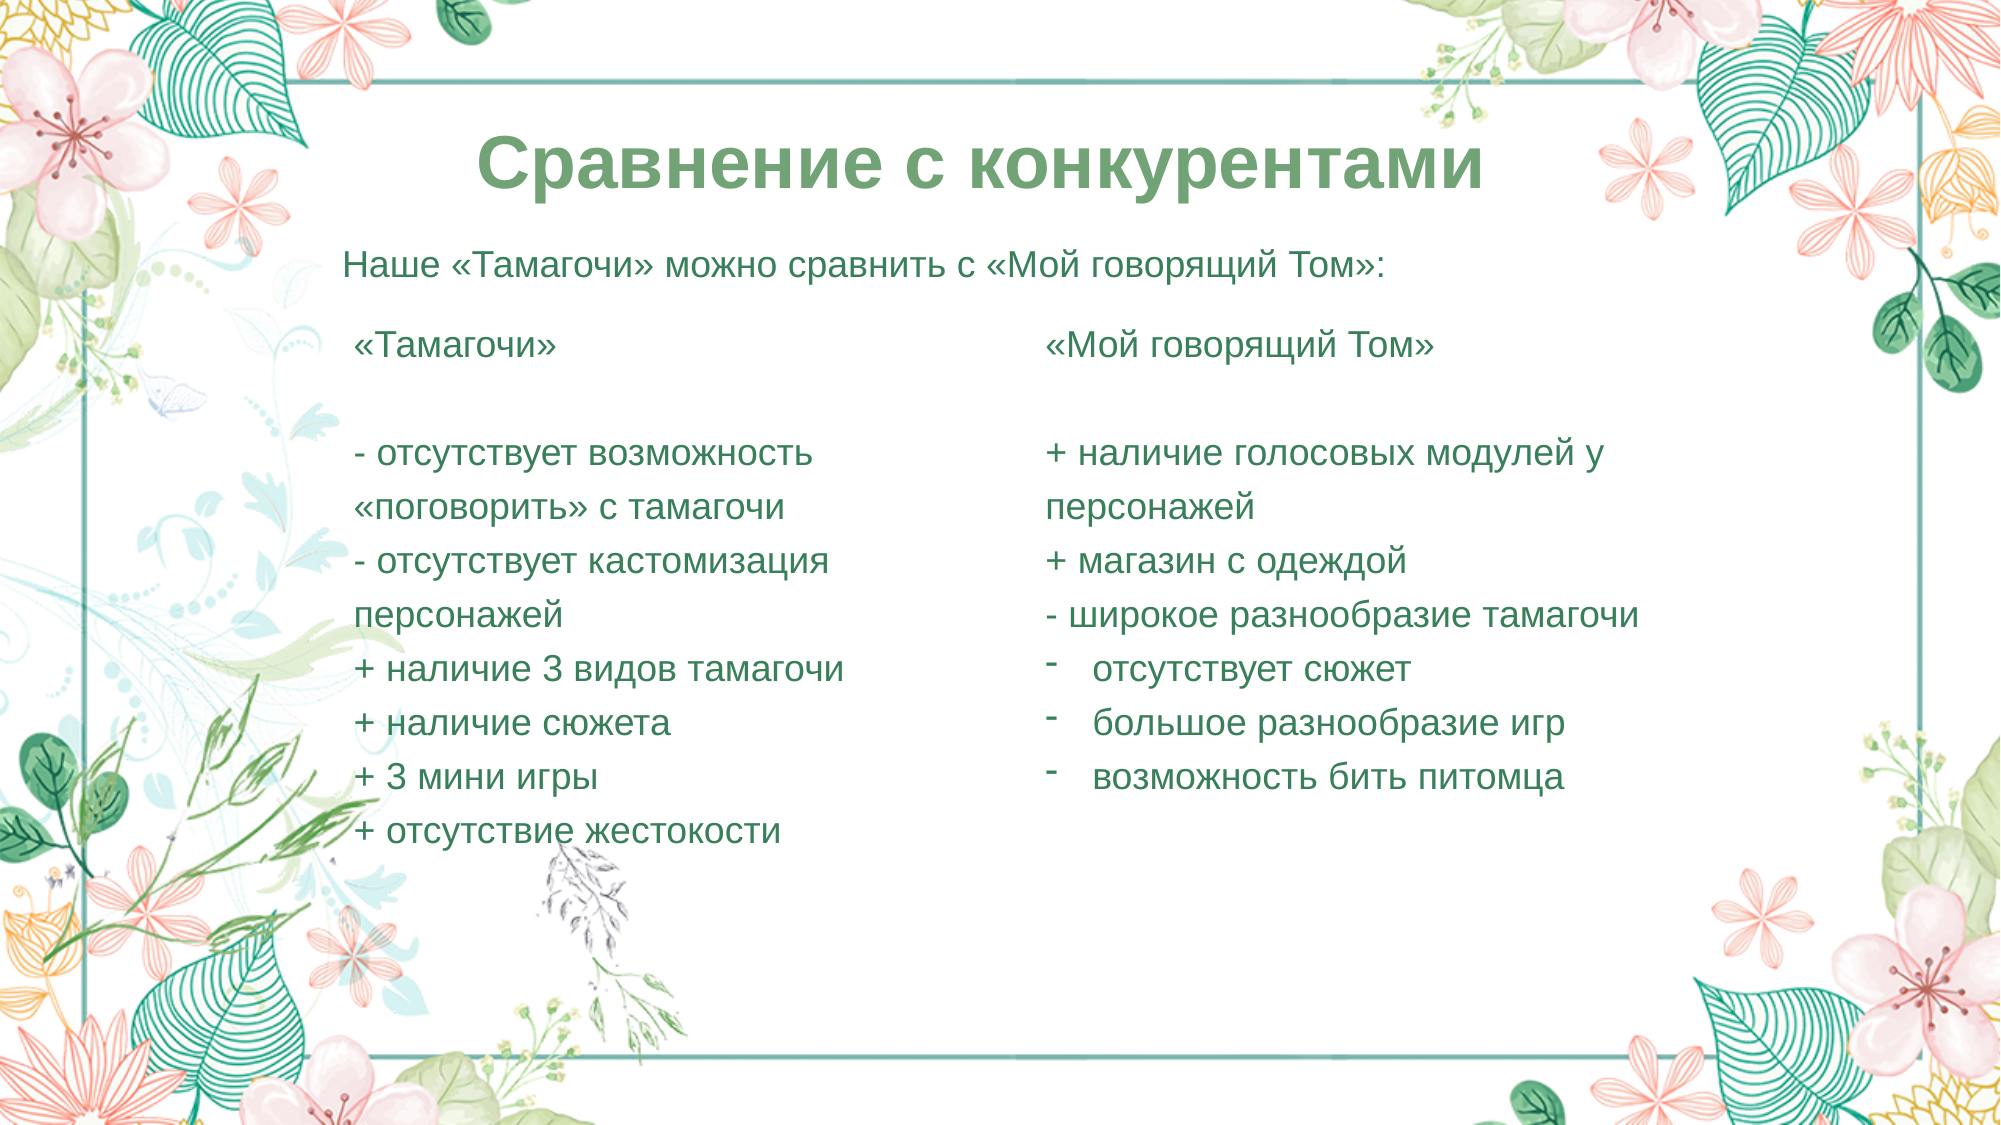

Сравнение с конкурентами
Наше «Тамагочи» можно сравнить с «Мой говорящий Том»:
«Тамагочи»

- отсутствует возможность «поговорить» с тамагочи
- отсутствует кастомизация персонажей
+ наличие 3 видов тамагочи
+ наличие сюжета
+ 3 мини игры
+ отсутствие жестокости
«Мой говорящий Том»

+ наличие голосовых модулей у персонажей
+ магазин с одеждой
- широкое разнообразие тамагочи
отсутствует сюжет
большое разнообразие игр
возможность бить питомца